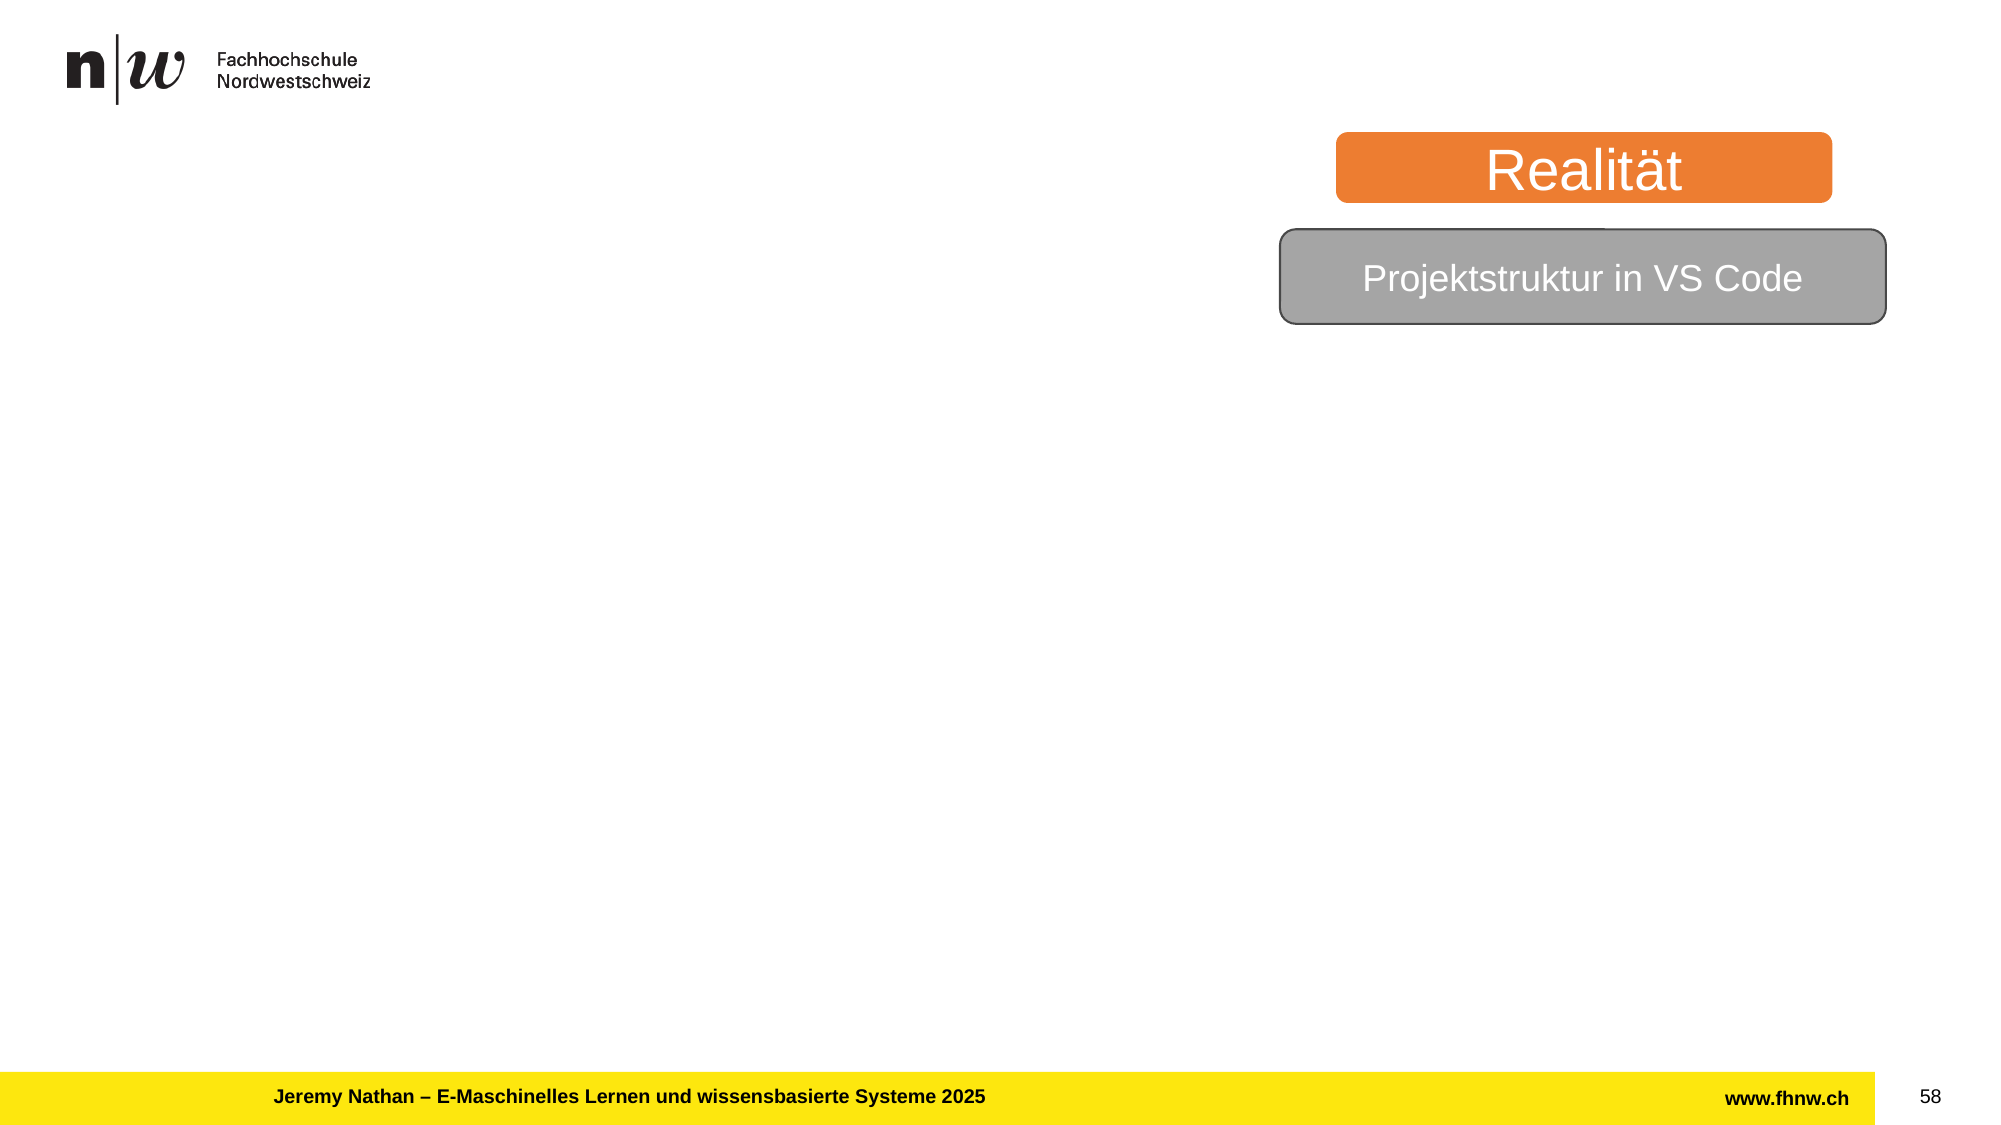

Realität
Projektstruktur in VS Code
Jeremy Nathan – E-Maschinelles Lernen und wissensbasierte Systeme 2025
58